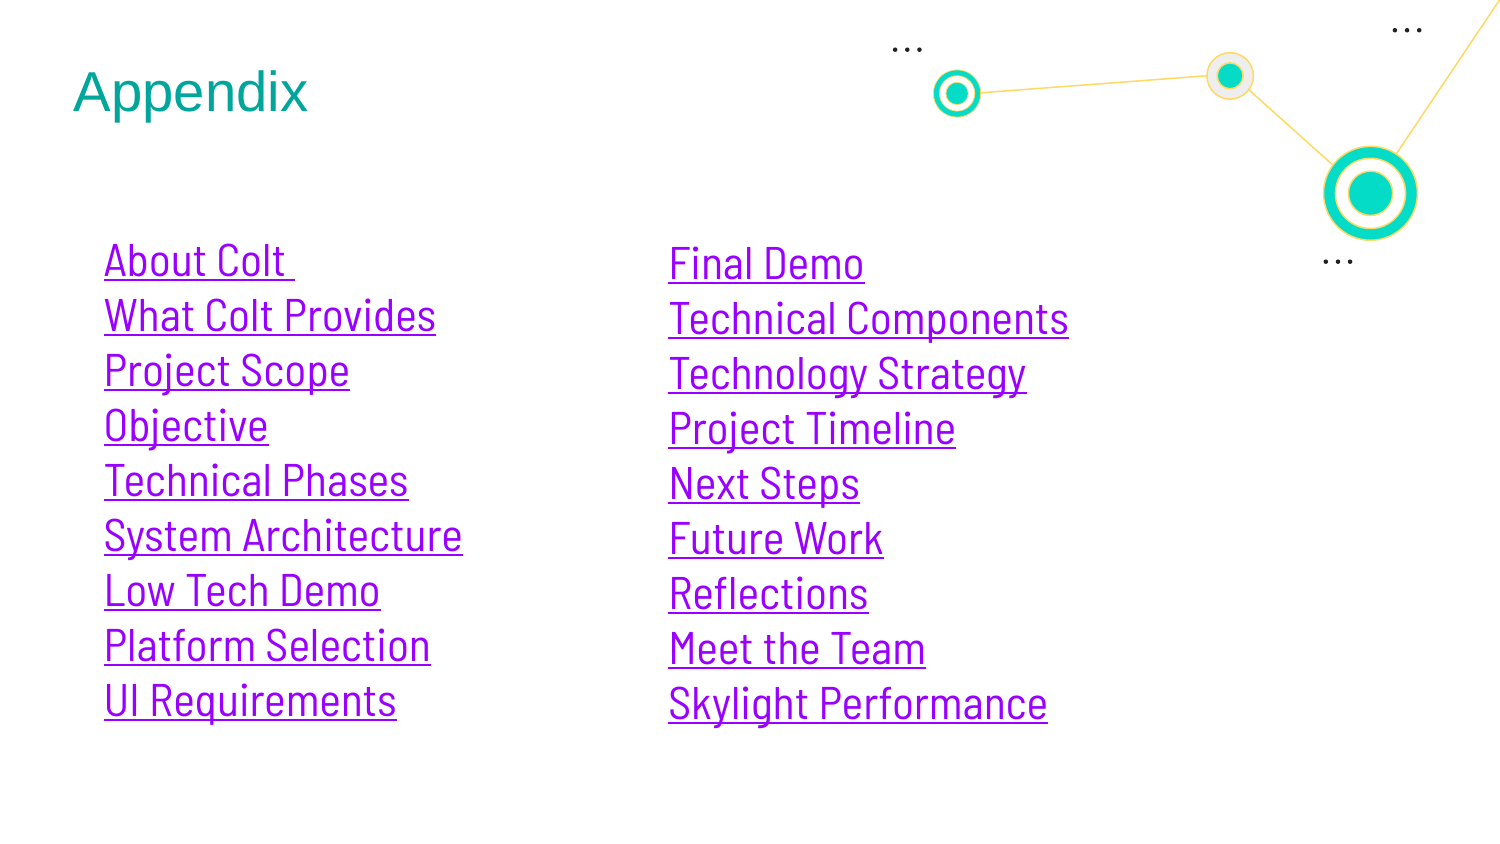

Appendix
About Colt
What Colt Provides
Project Scope
Objective
Technical Phases
System Architecture
Low Tech Demo
Platform Selection
UI Requirements

Final Demo
Technical Components
Technology Strategy
Project Timeline
Next Steps
Future Work
Reflections
Meet the Team
Skylight Performance